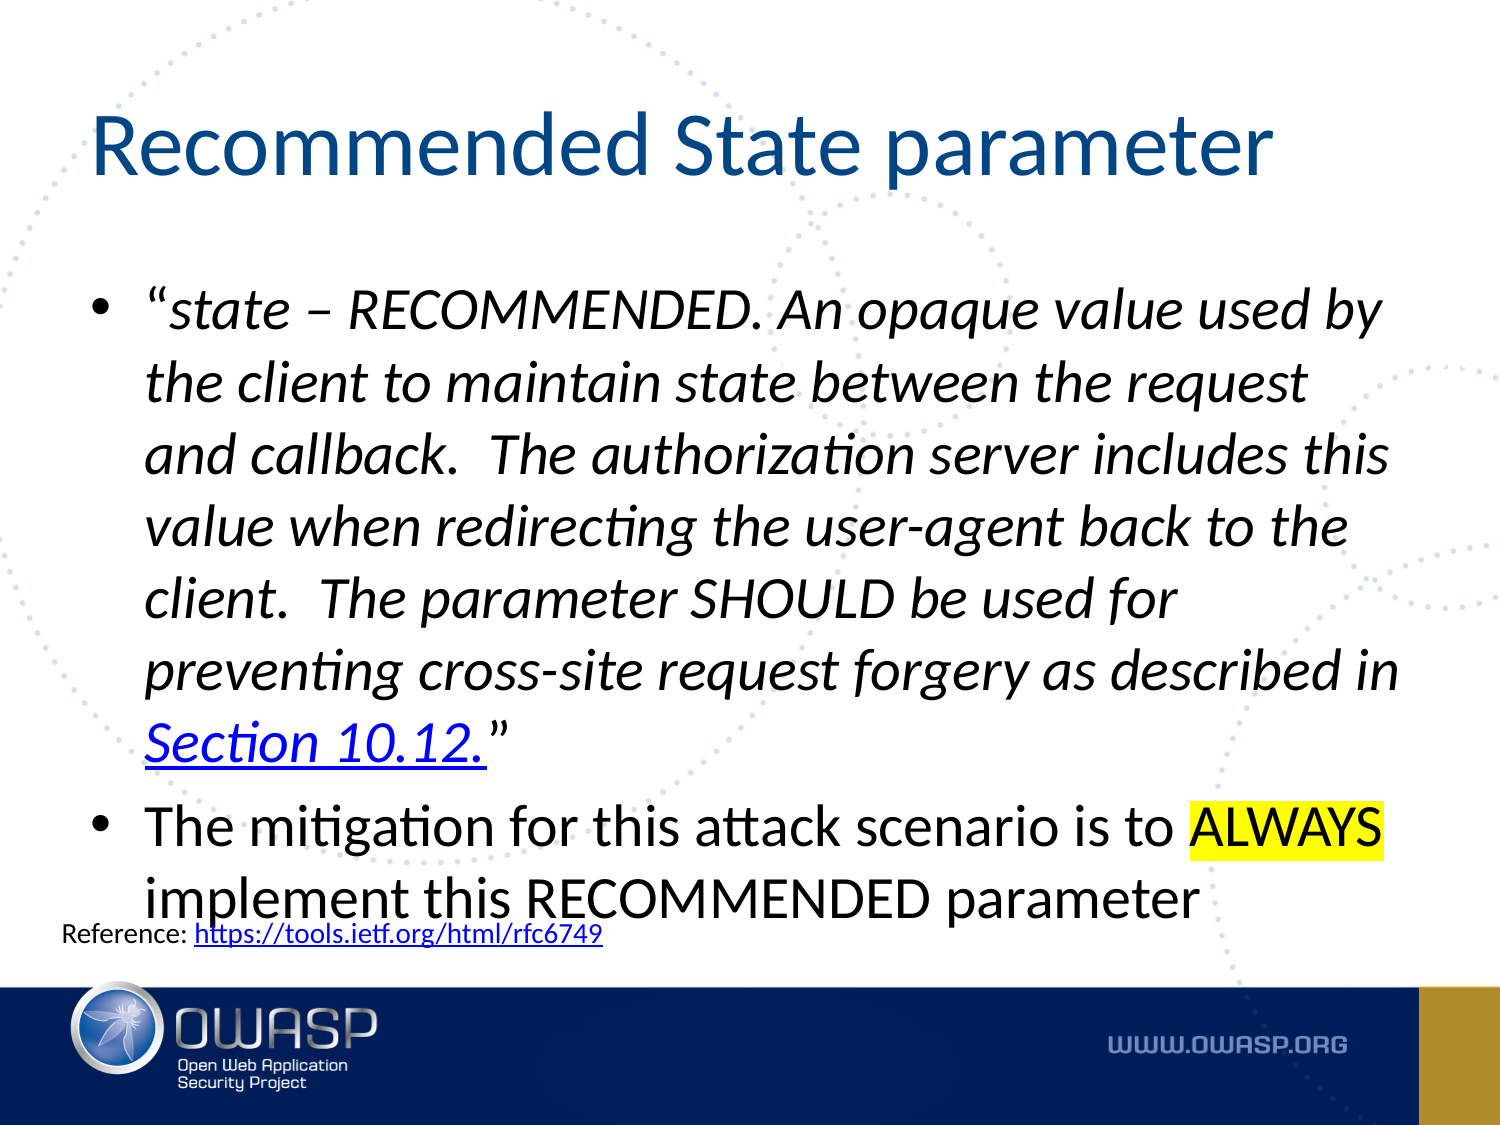

# Recommended State parameter
“state – RECOMMENDED. An opaque value used by the client to maintain state between the request and callback.  The authorization server includes this value when redirecting the user-agent back to the client.  The parameter SHOULD be used for preventing cross-site request forgery as described in Section 10.12.”
The mitigation for this attack scenario is to ALWAYS implement this RECOMMENDED parameter
Reference: https://tools.ietf.org/html/rfc6749